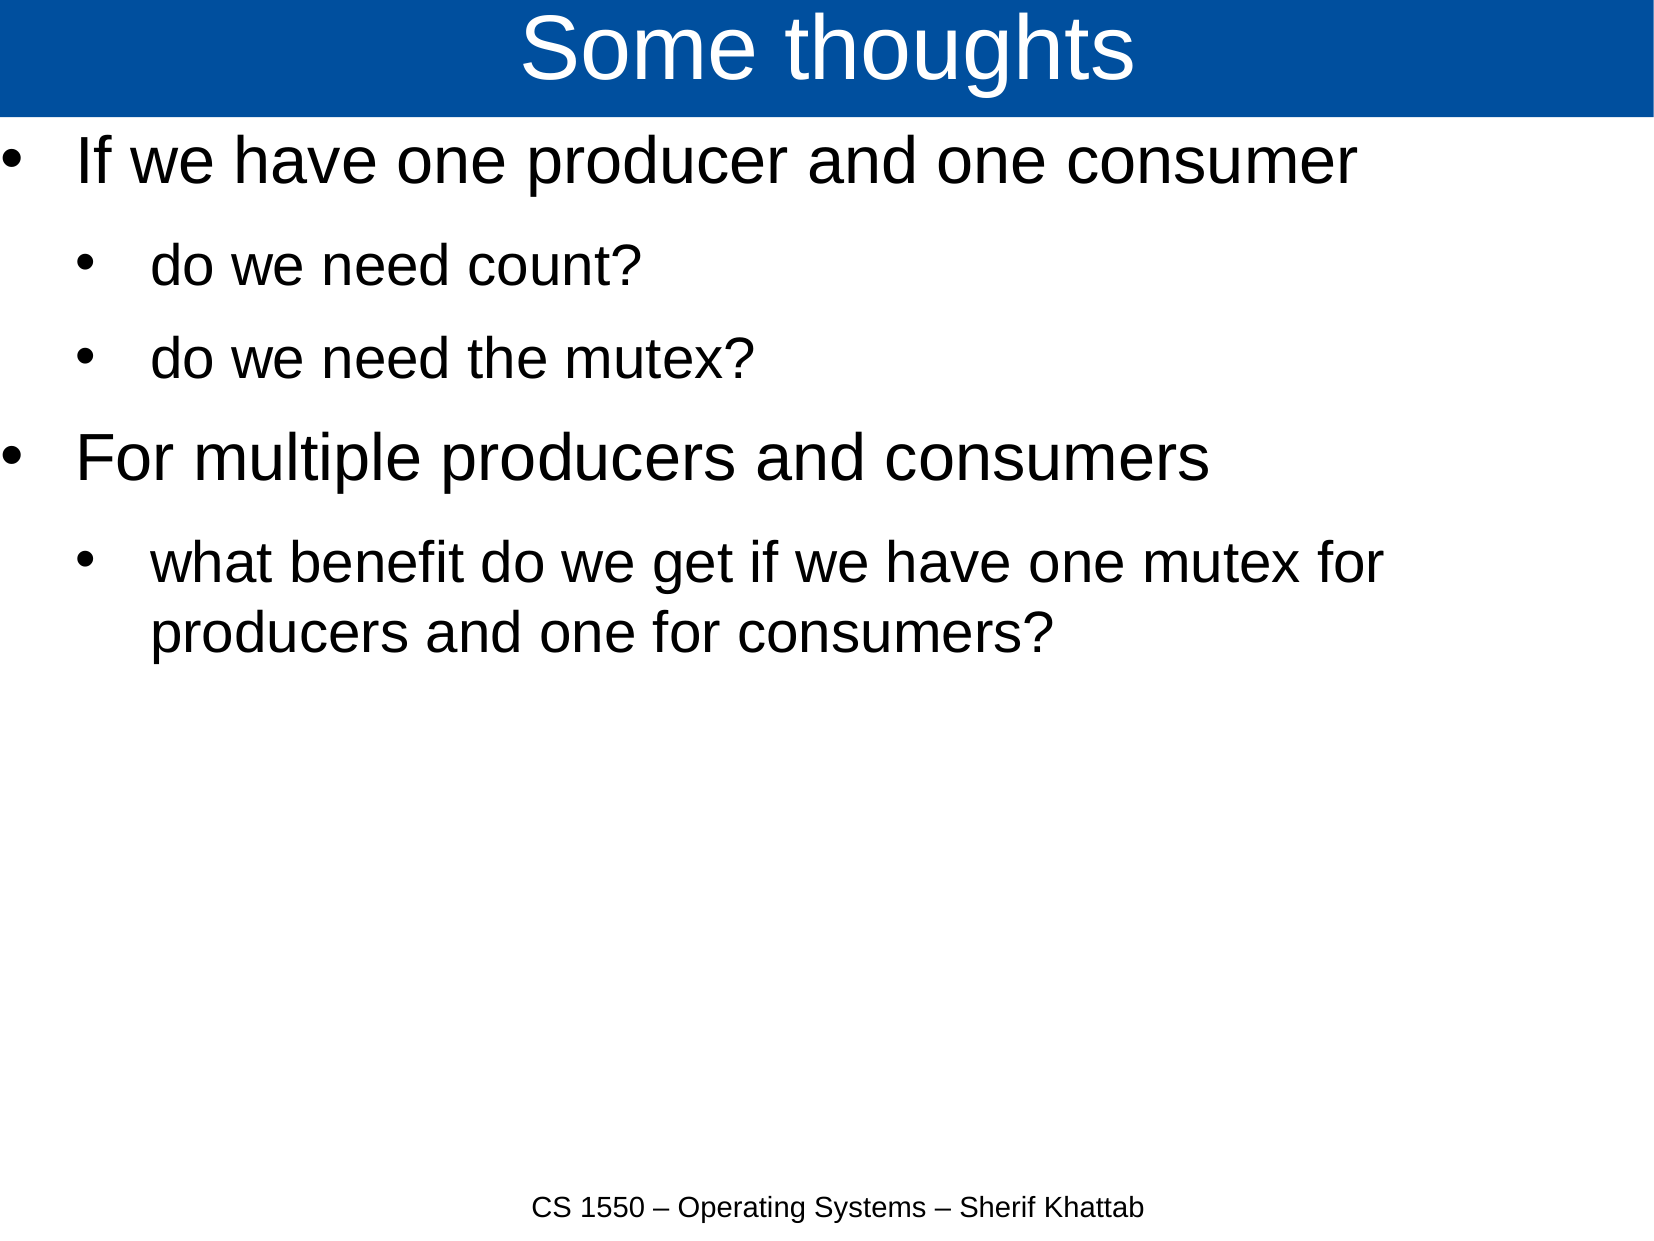

# Some thoughts
If we have one producer and one consumer
do we need count?
do we need the mutex?
For multiple producers and consumers
what benefit do we get if we have one mutex for producers and one for consumers?
CS 1550 – Operating Systems – Sherif Khattab